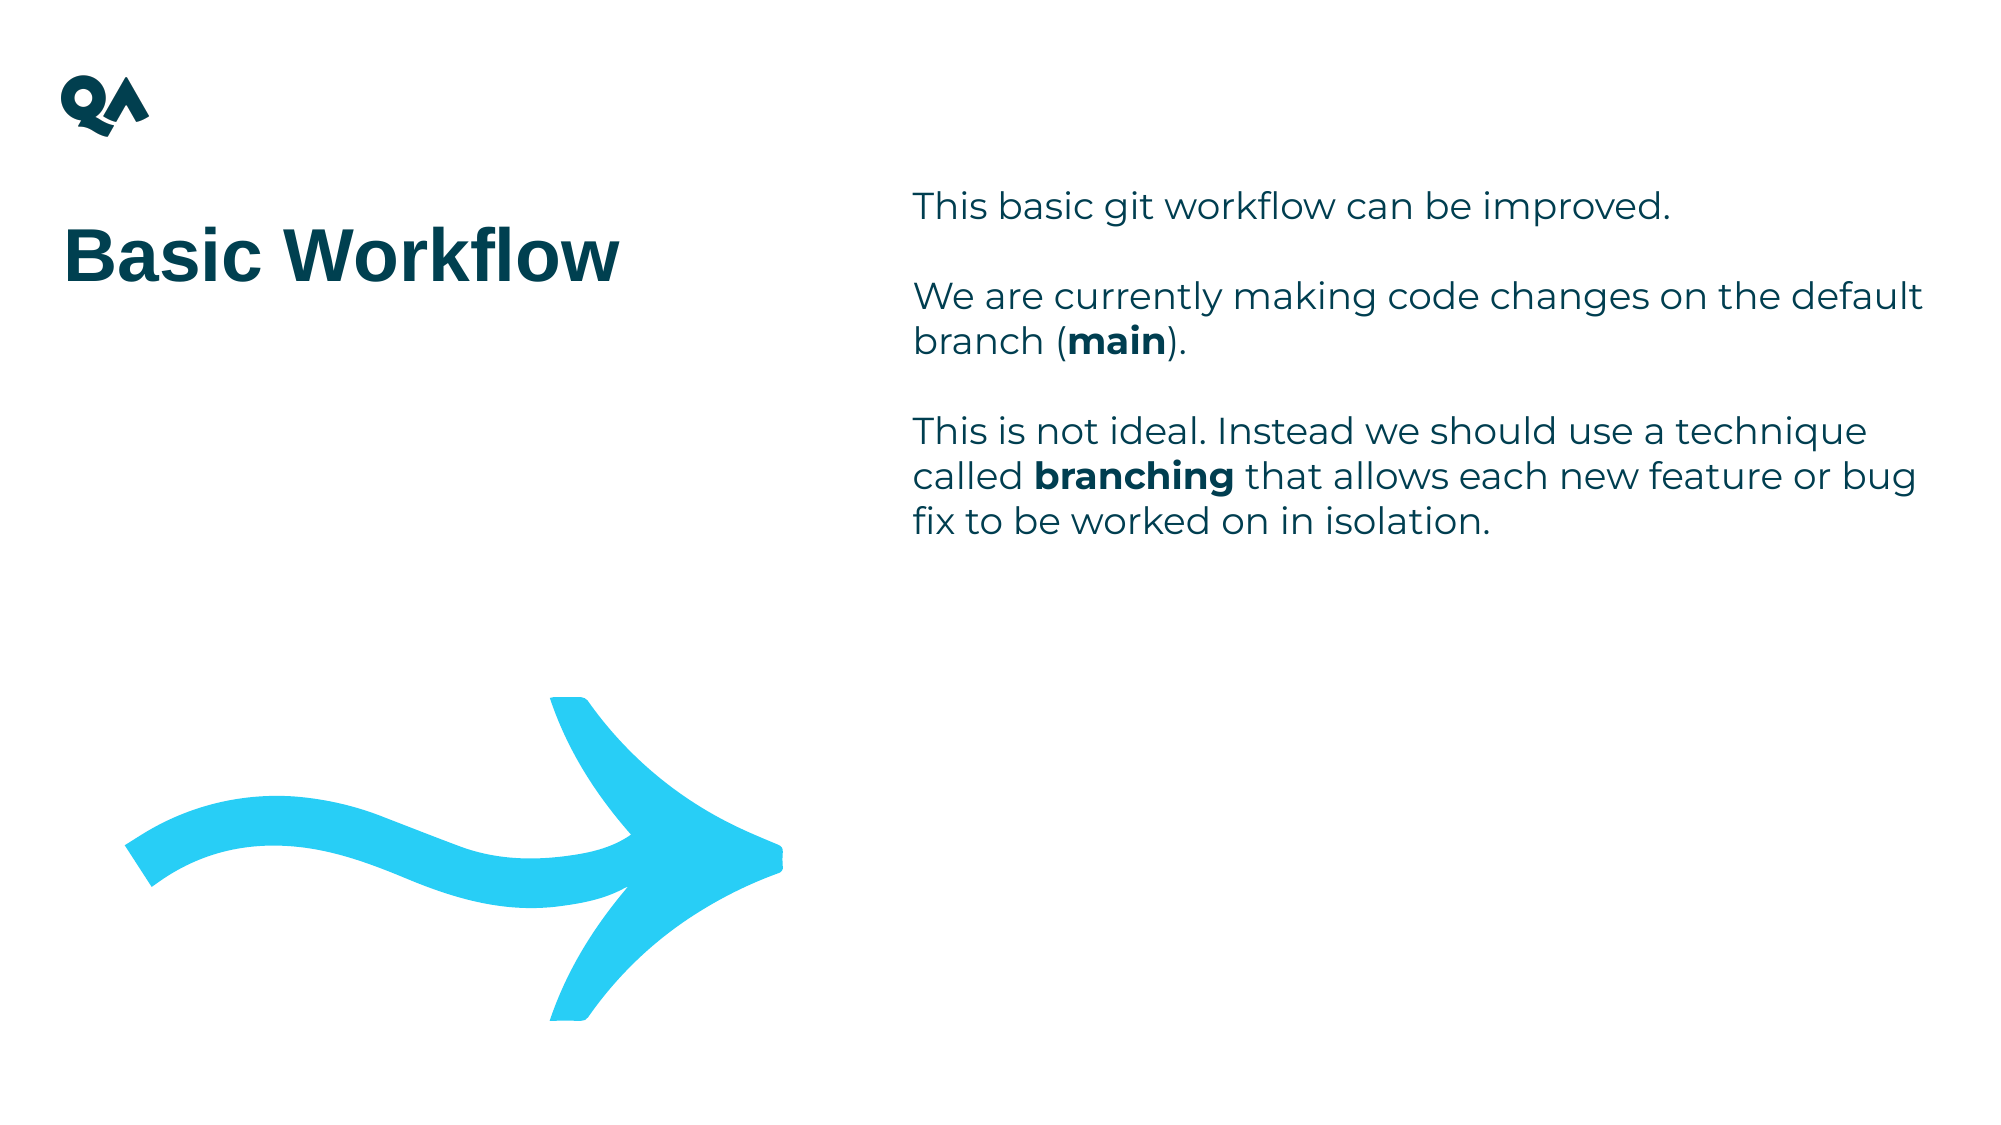

This basic git workflow can be improved.

We are currently making code changes on the default branch (main).

This is not ideal. Instead we should use a technique called branching that allows each new feature or bug fix to be worked on in isolation.
Basic Workflow